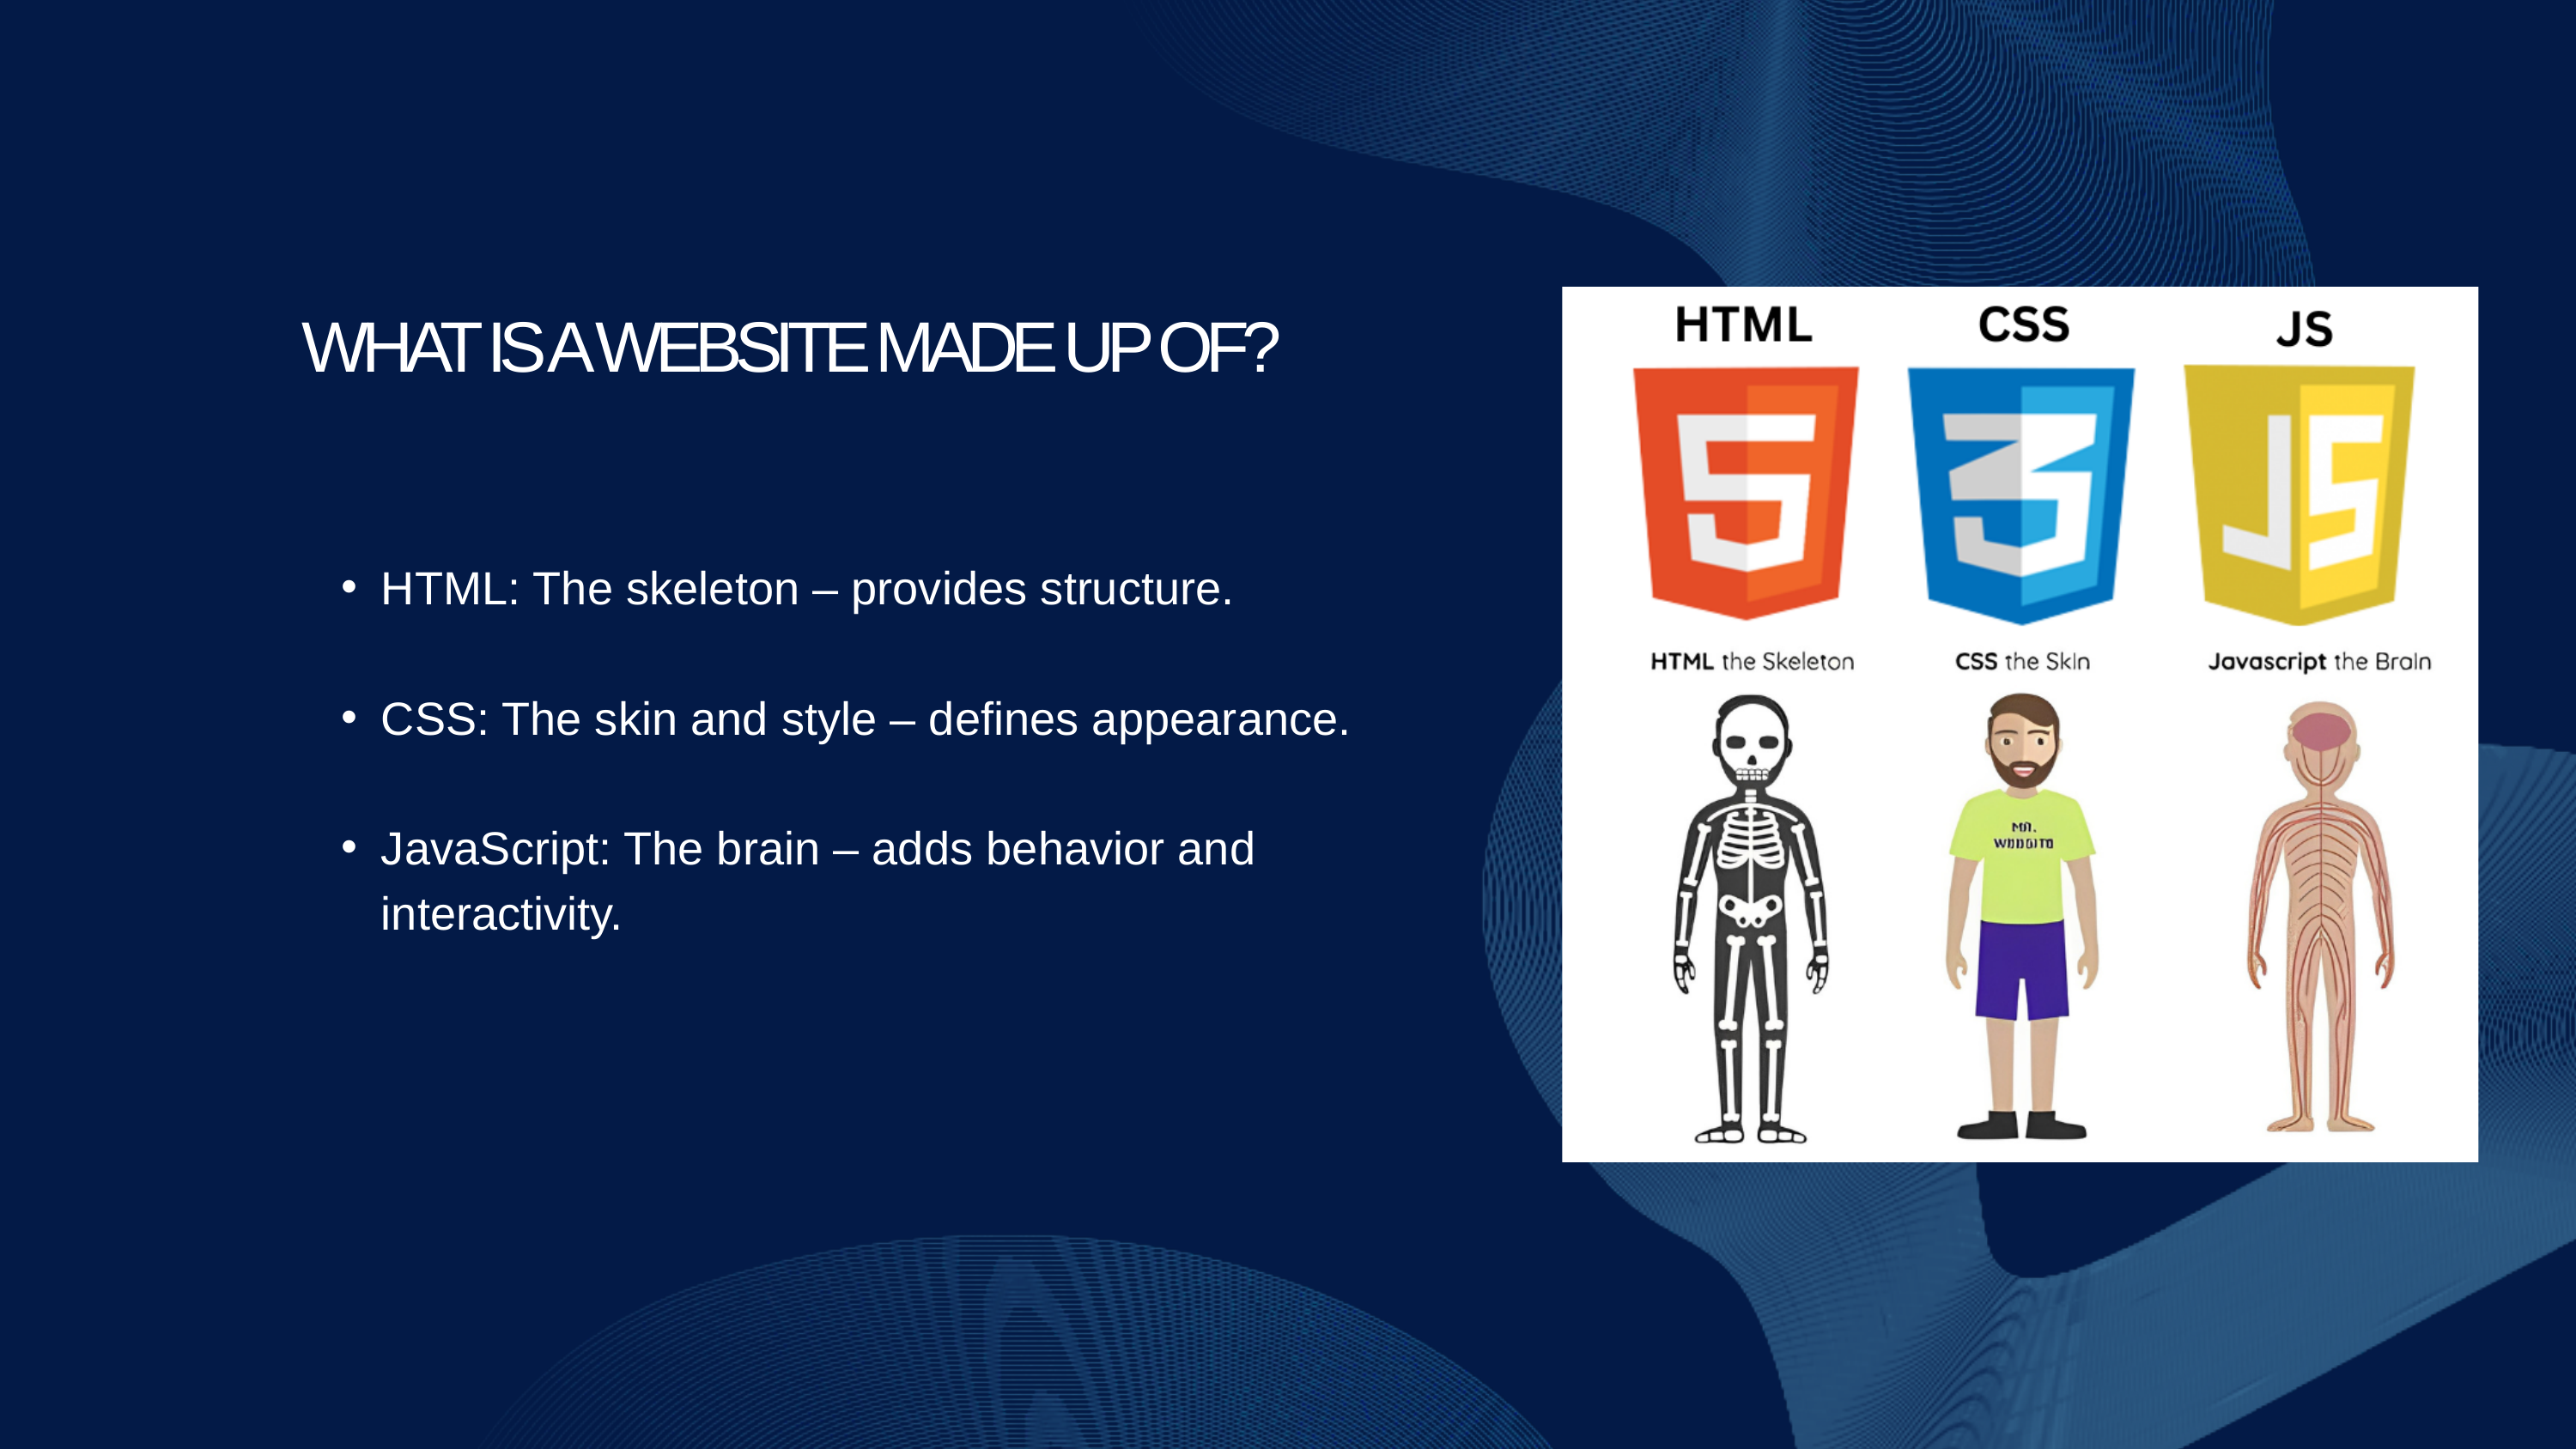

WHAT IS A WEBSITE MADE UP OF?
HTML: The skeleton – provides structure.

CSS: The skin and style – defines appearance.

JavaScript: The brain – adds behavior and interactivity.